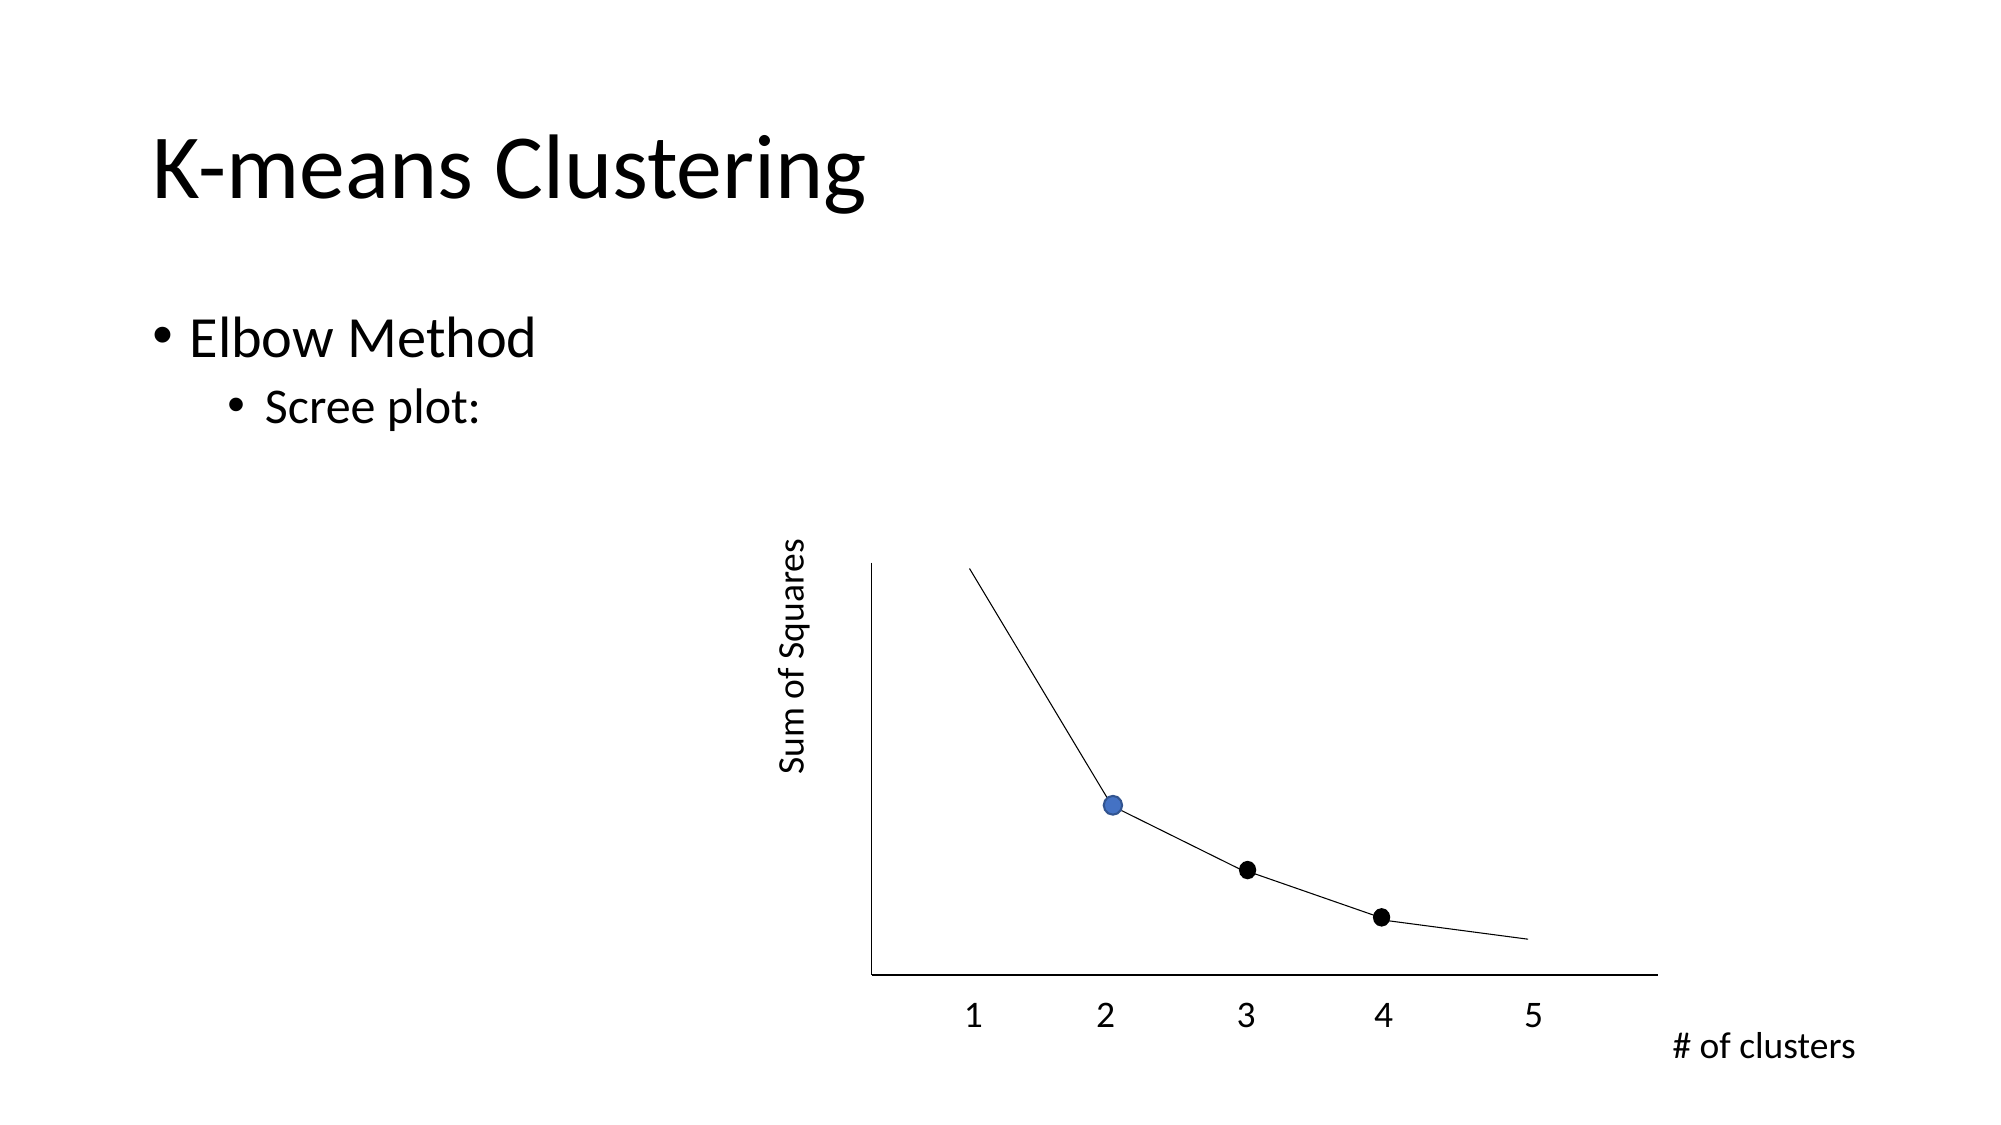

# K-means Clustering
Elbow Method
Scree plot:
Sum of Squares

1
2
3
4
5
# of clusters